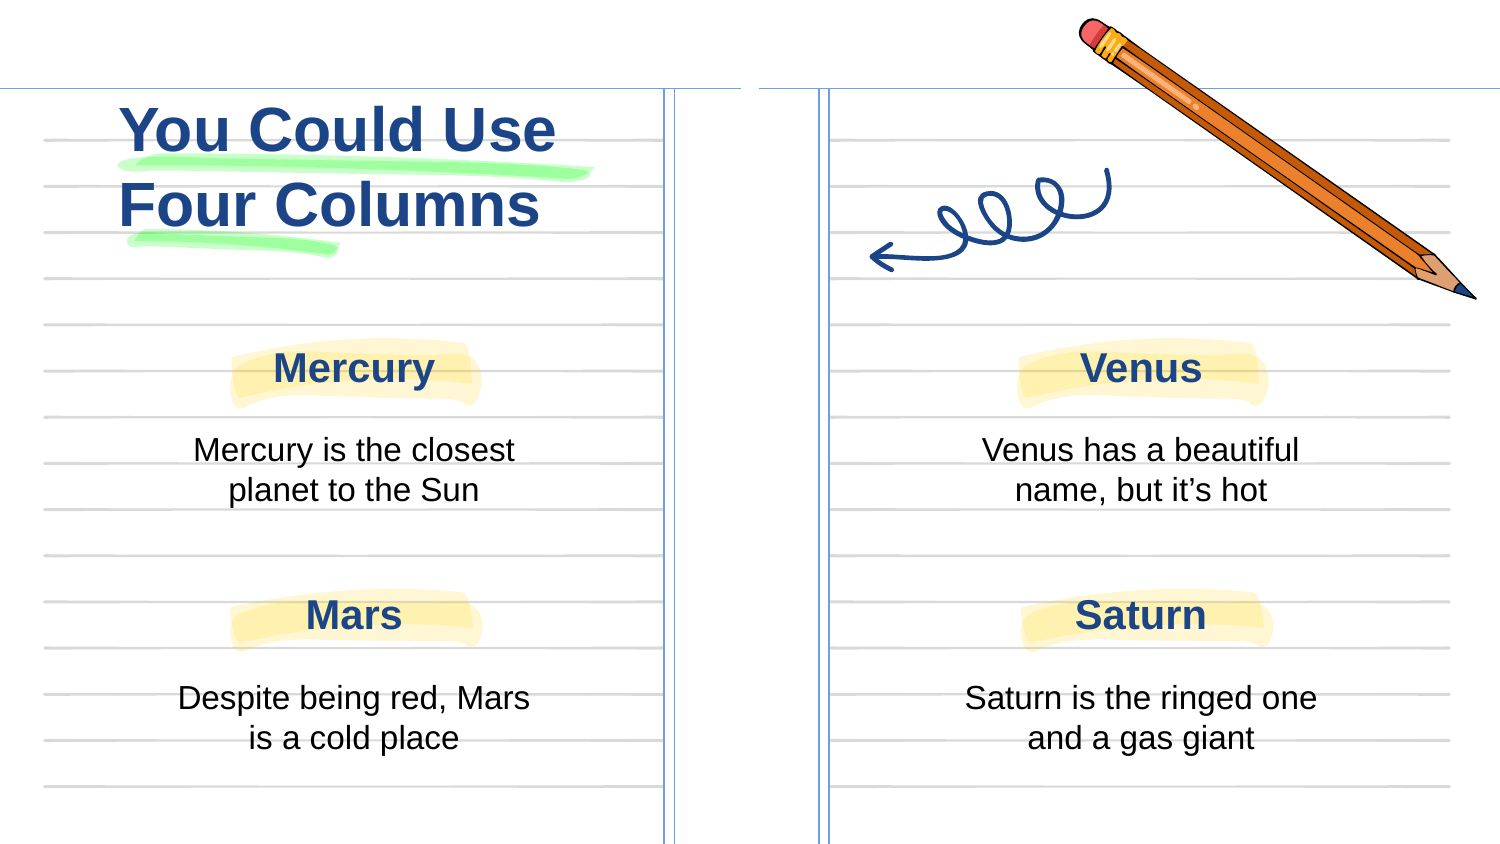

# You Could Use Four Columns

Mercury
Venus
Mercury is the closest planet to the Sun
Venus has a beautiful name, but it’s hot

Mars
Saturn
Despite being red, Mars is a cold place
Saturn is the ringed one and a gas giant